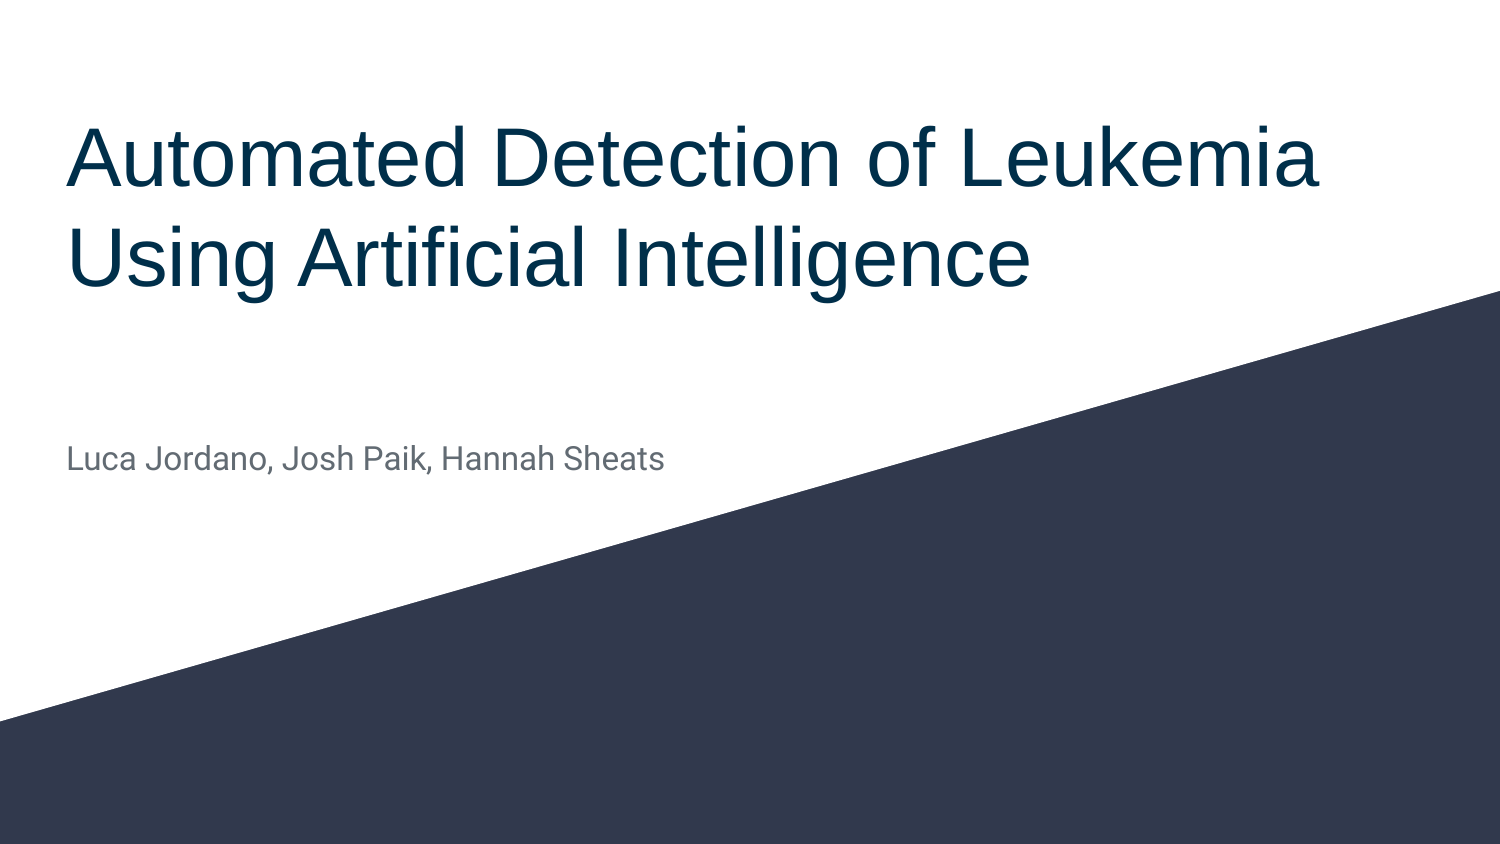

# Automated Detection of Leukemia Using Artificial Intelligence
Luca Jordano, Josh Paik, Hannah Sheats